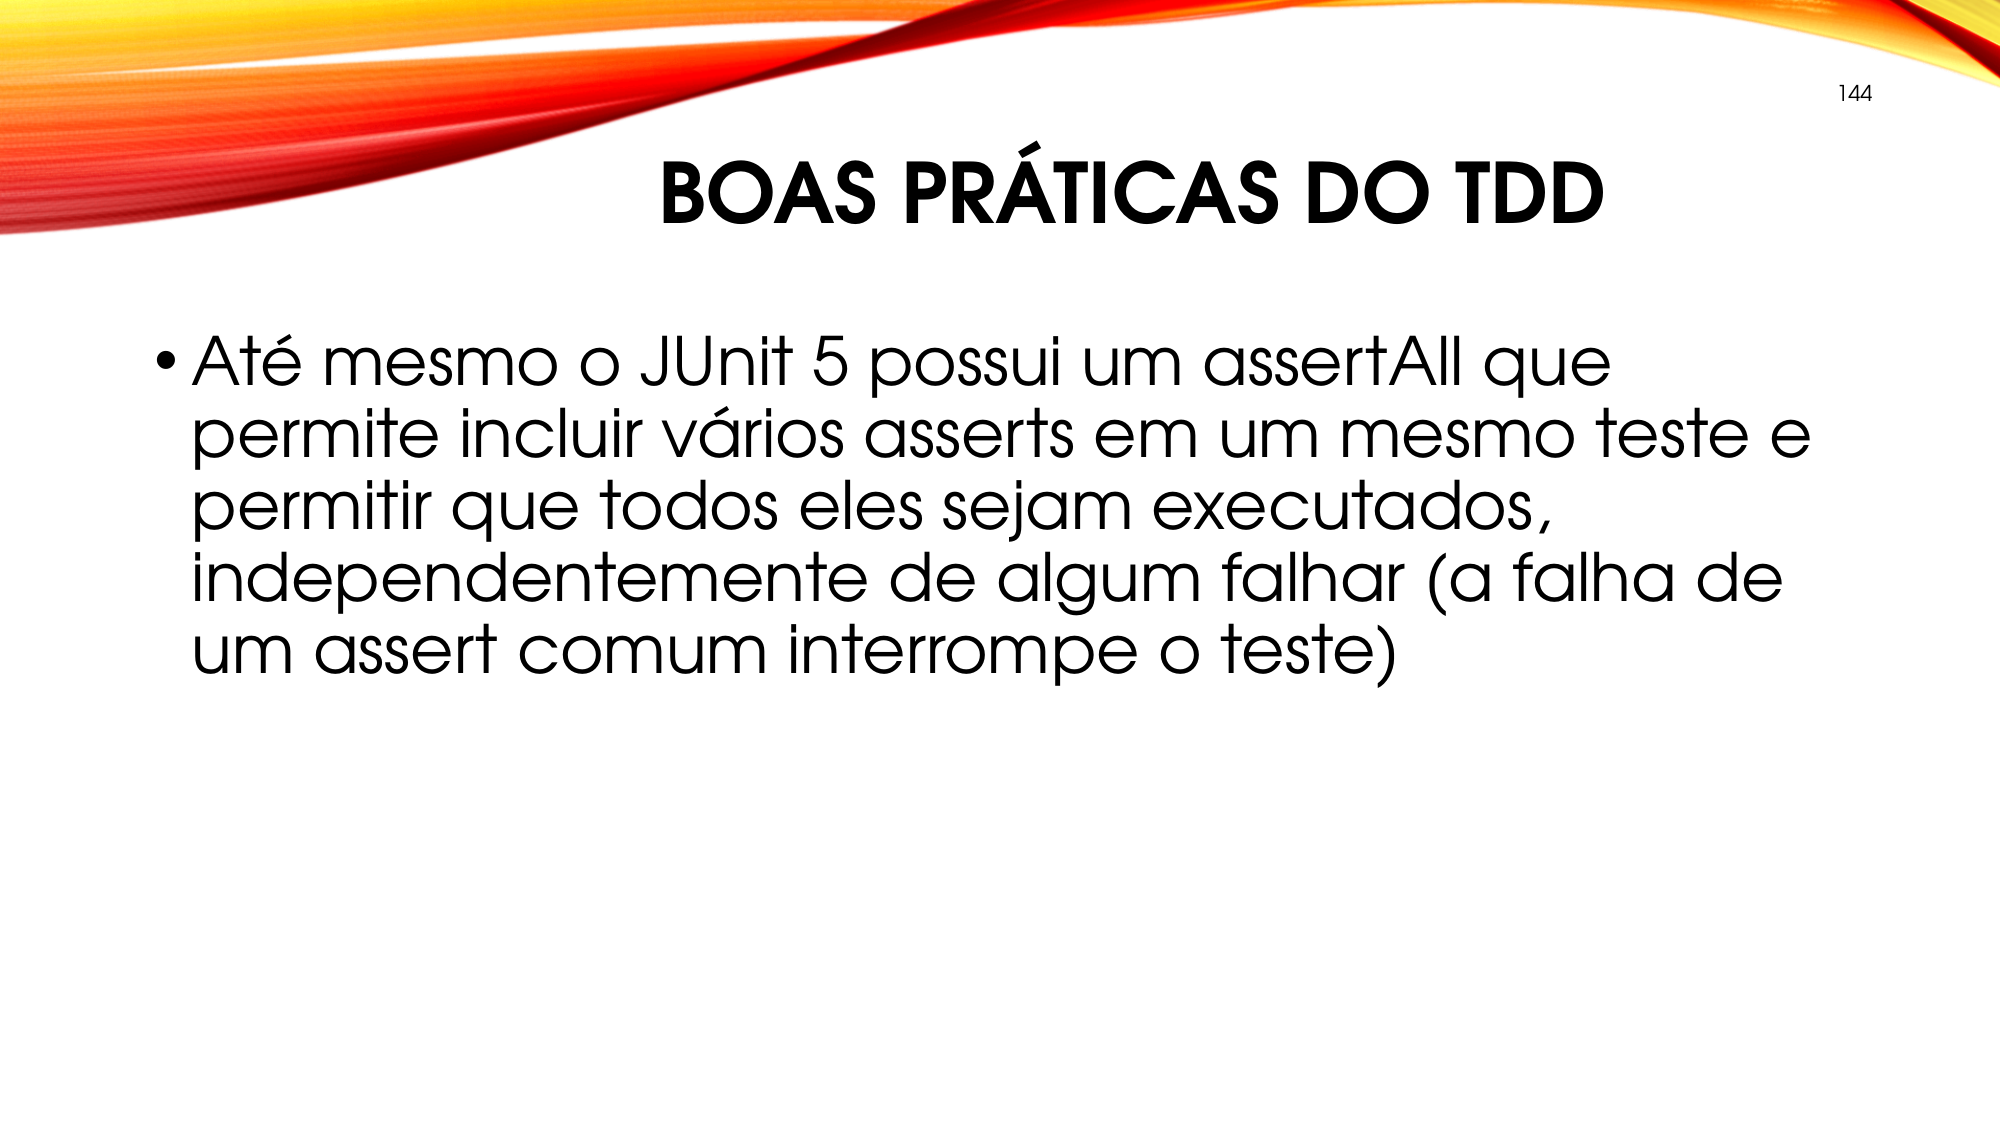

144
# Boas práticas do tdd
Até mesmo o JUnit 5 possui um assertAll que permite incluir vários asserts em um mesmo teste e permitir que todos eles sejam executados, independentemente de algum falhar (a falha de um assert comum interrompe o teste)